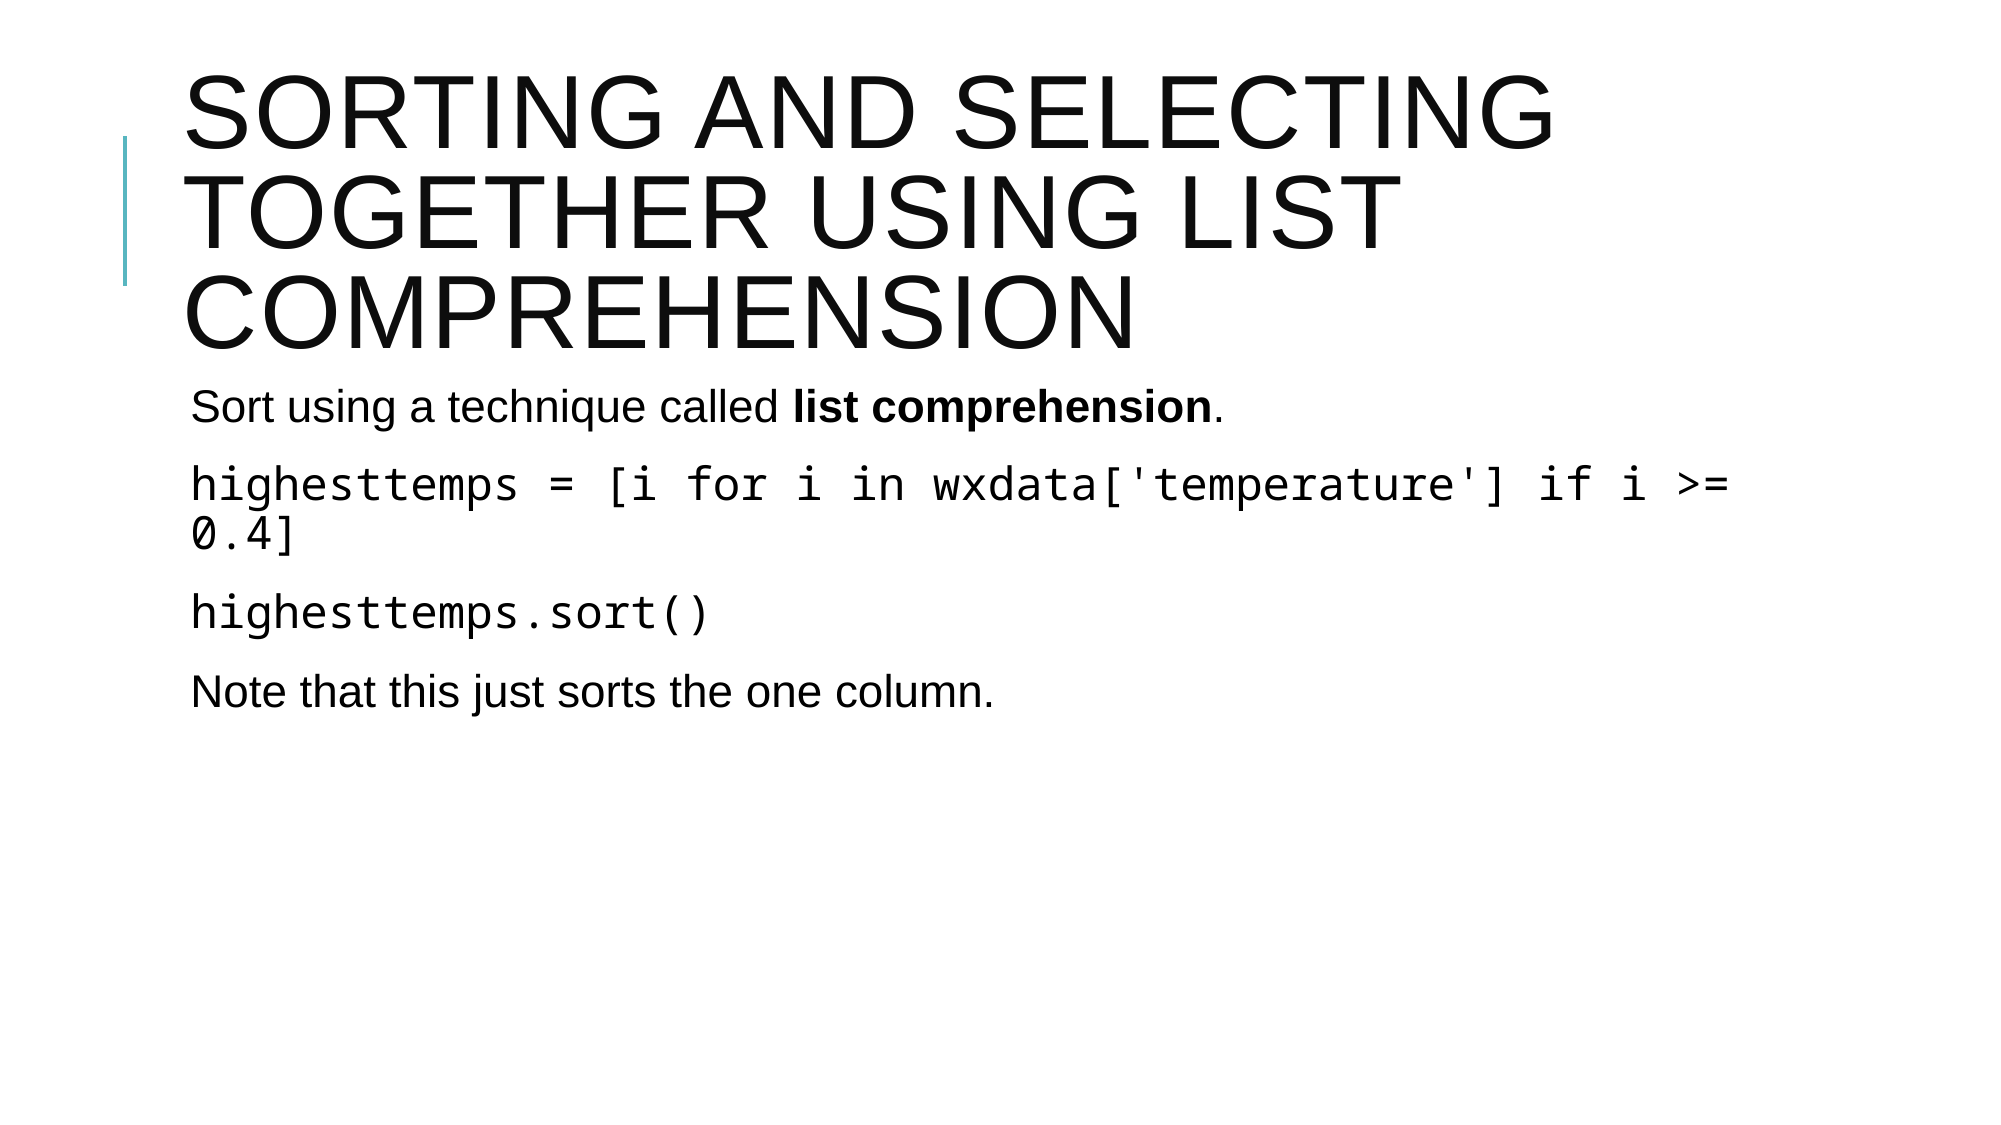

# Sorting and selecting together using list comprehension
Sort using a technique called list comprehension.
highesttemps = [i for i in wxdata['temperature'] if i >= 0.4]
highesttemps.sort()
Note that this just sorts the one column.